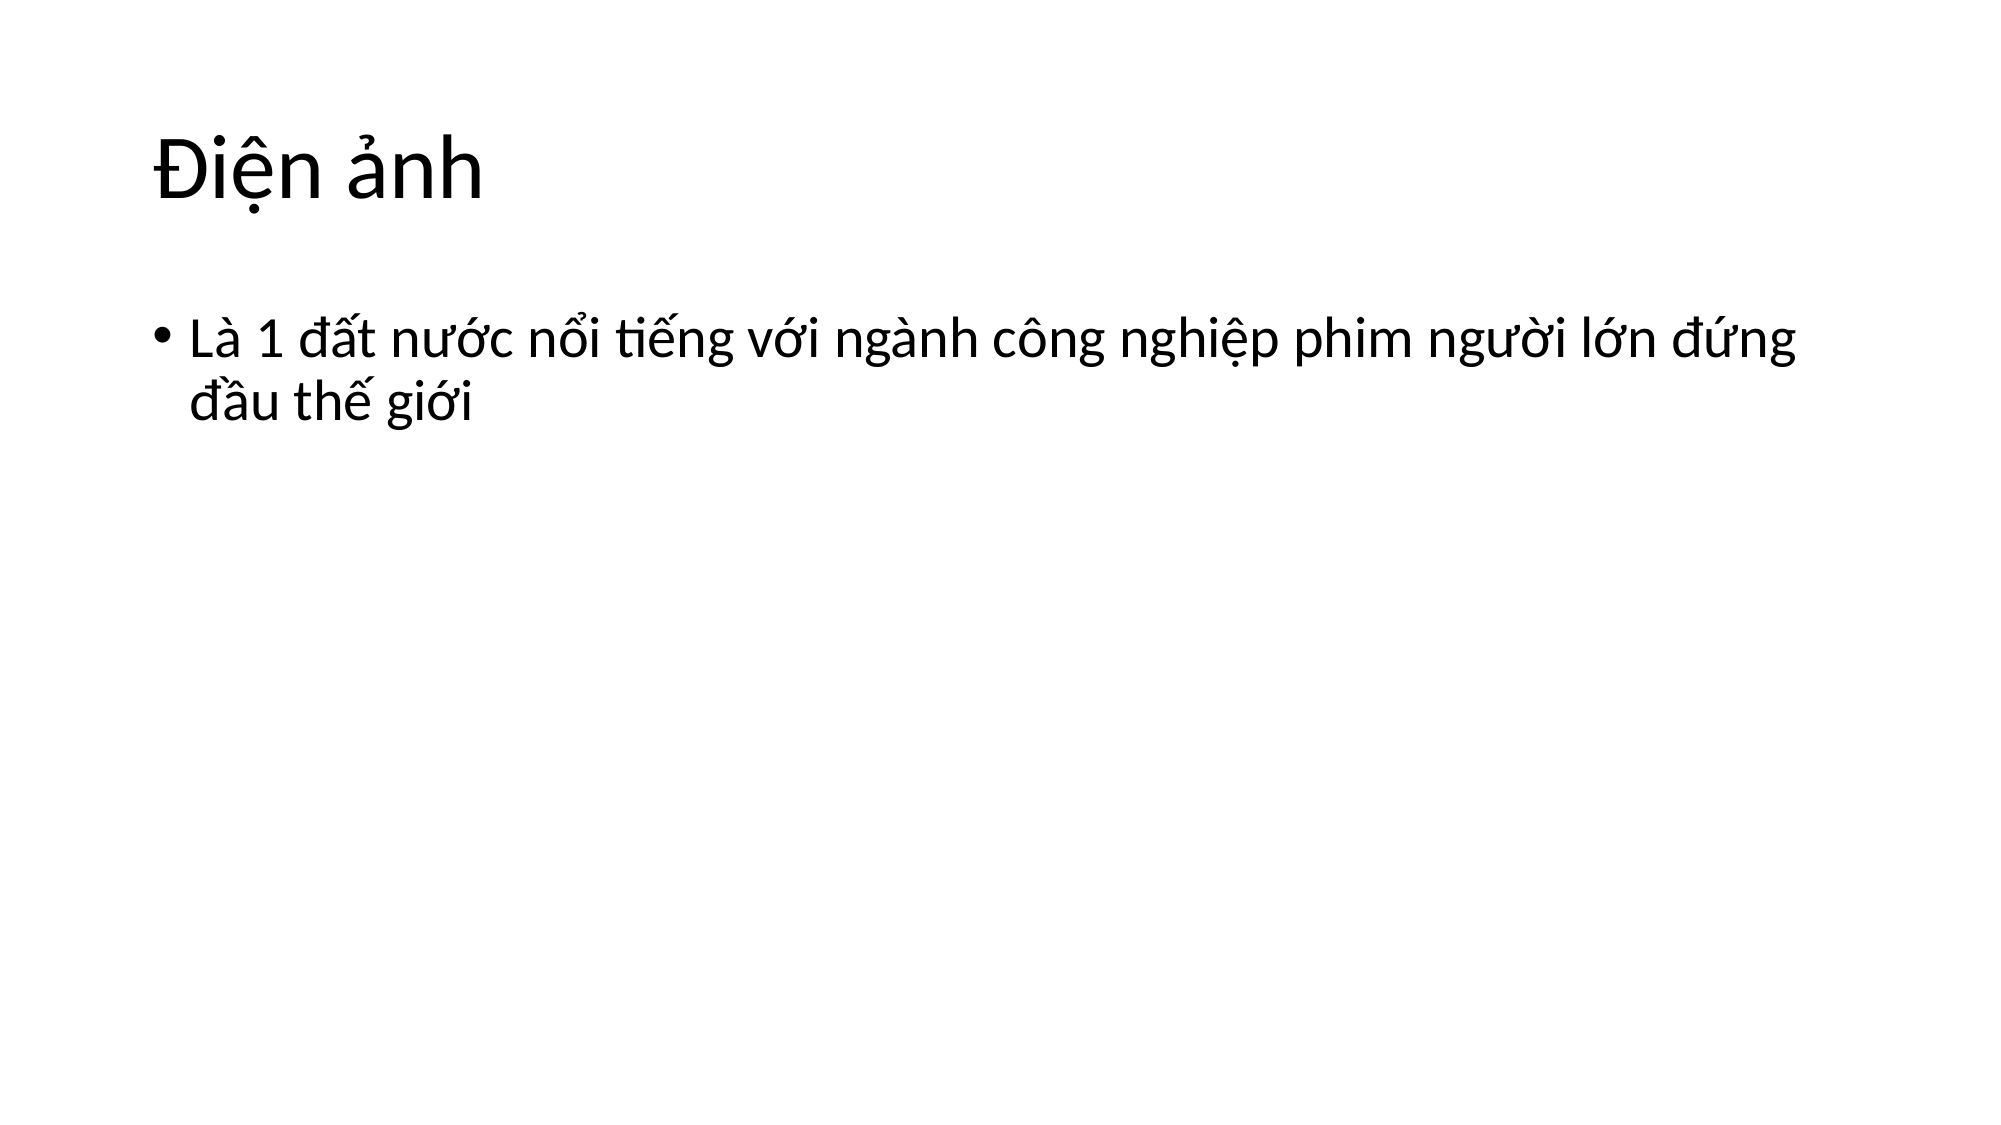

# Điện ảnh
Là 1 đất nước nổi tiếng với ngành công nghiệp phim người lớn đứng đầu thế giới